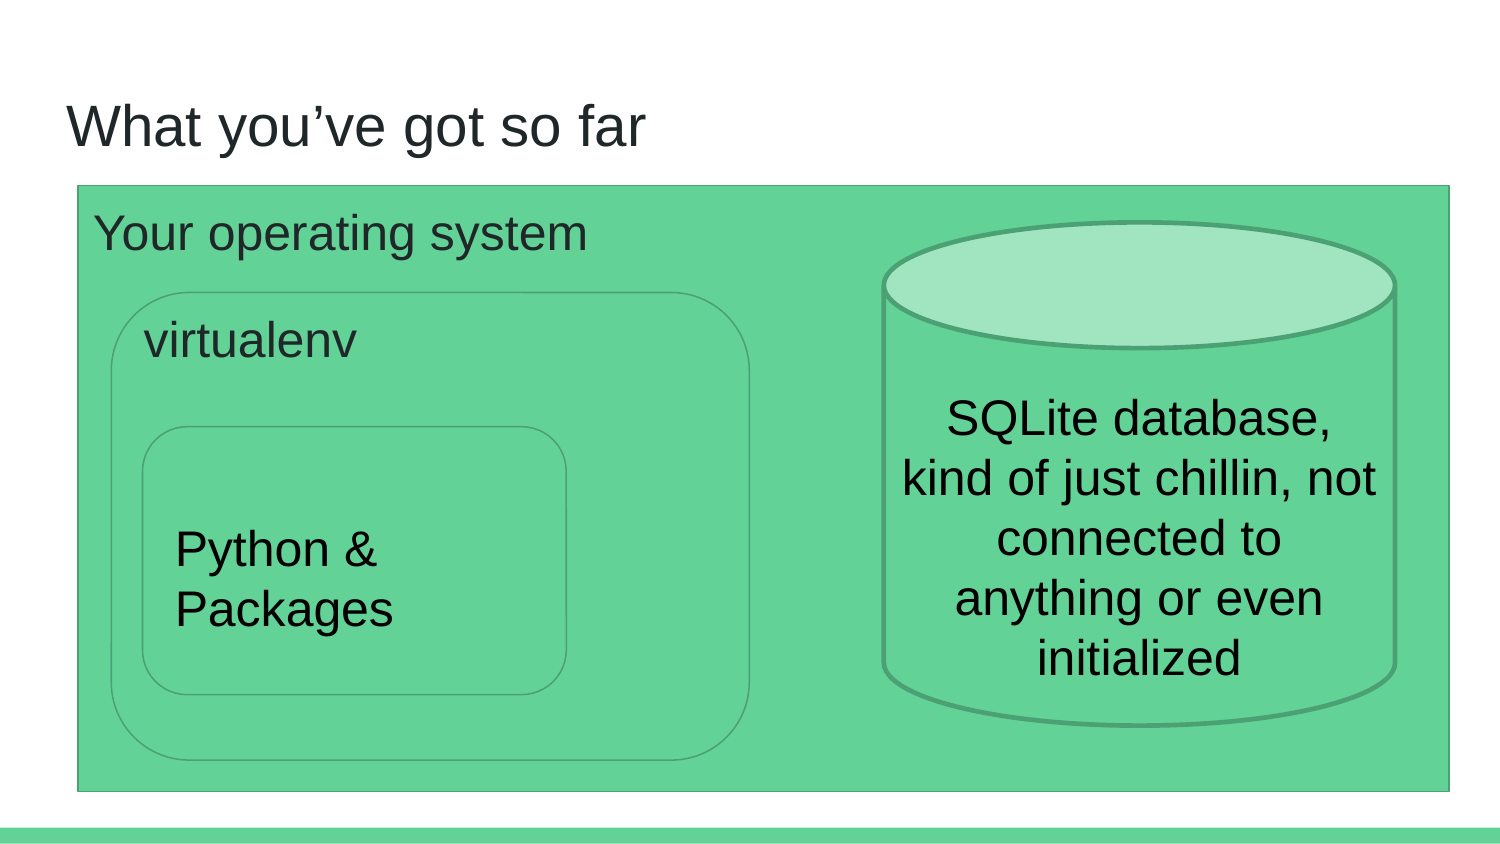

# What you’ve got so far
Your operating system

virtualenv
SQLite database, kind of just chillin, not connected to anything or even initialized

Python & Packages